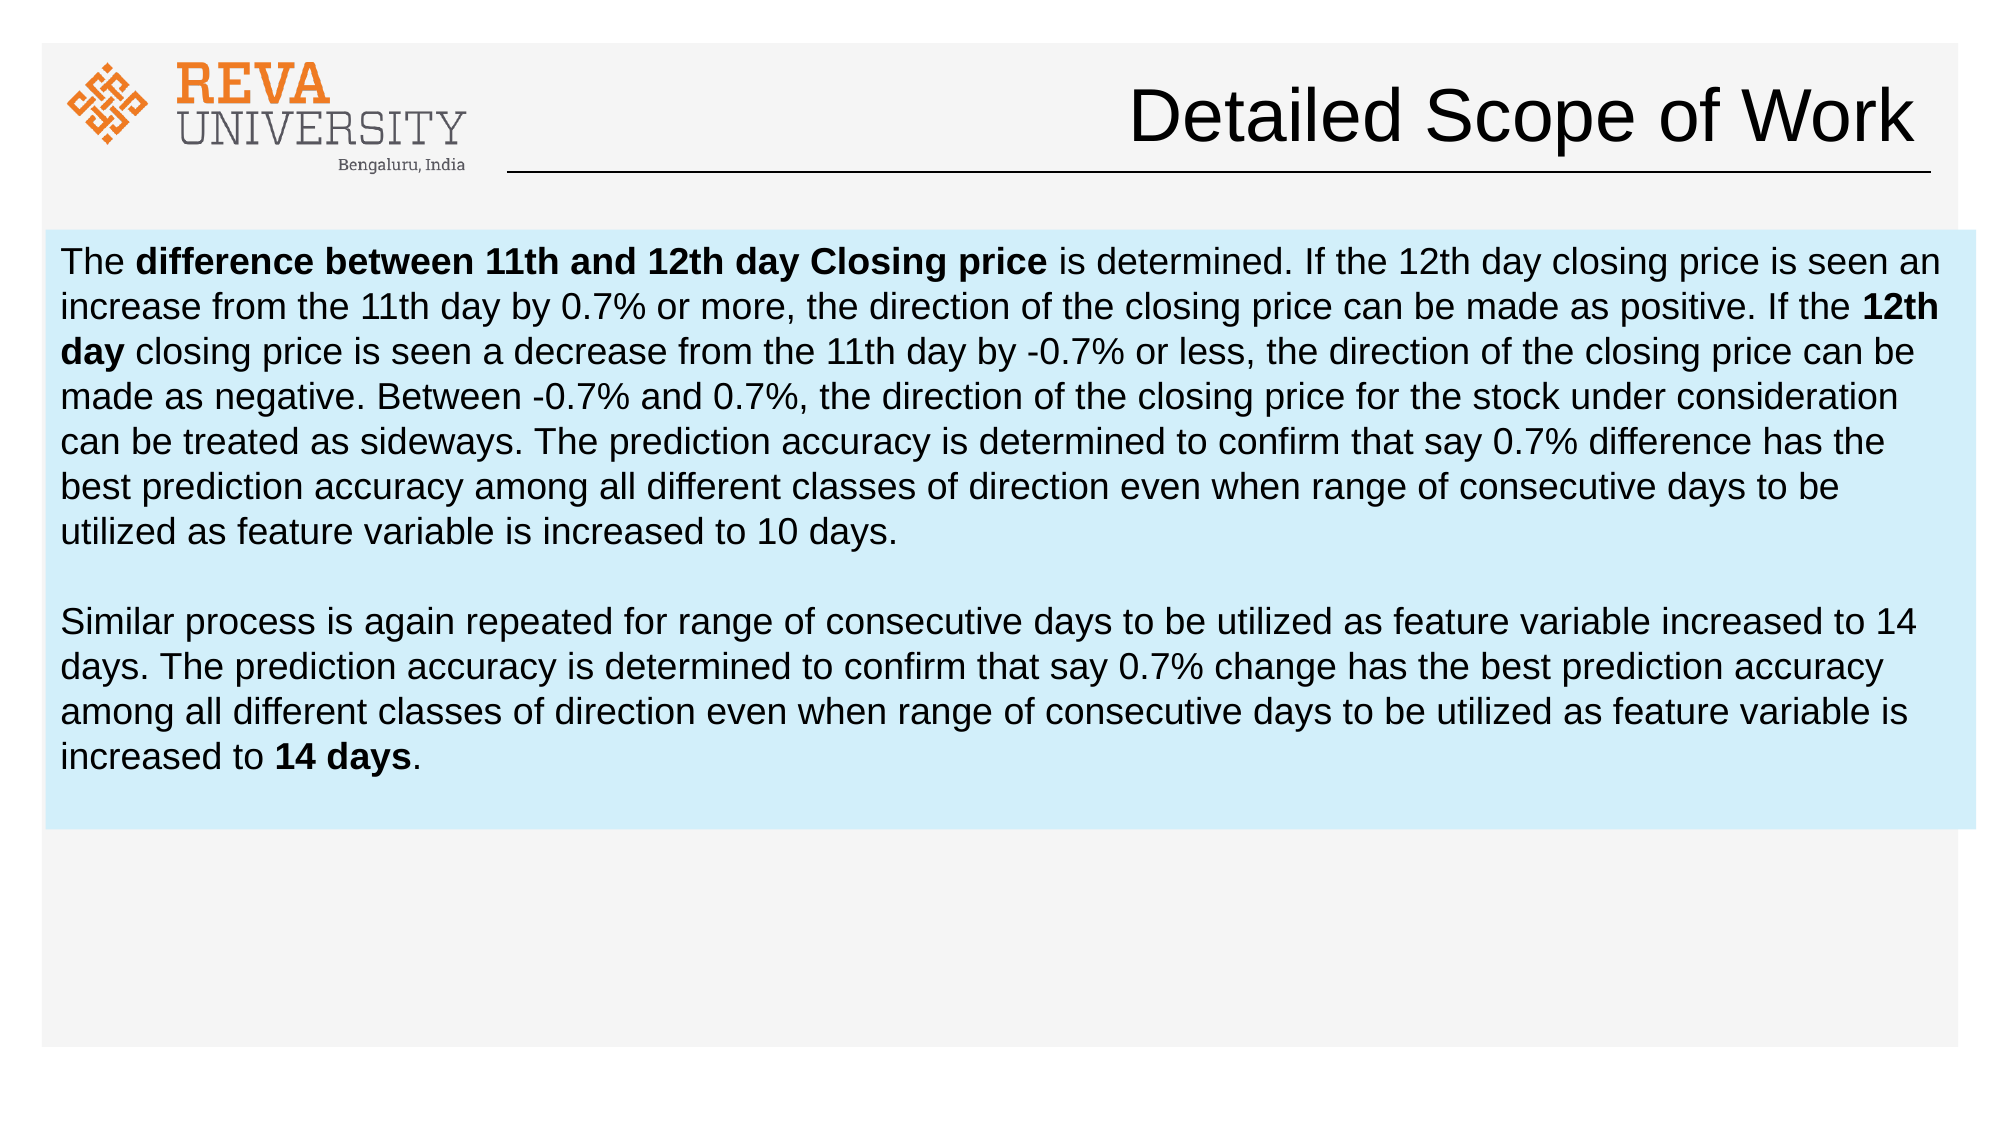

# Detailed Scope of Work
The difference between 11th and 12th day Closing price is determined. If the 12th day closing price is seen an increase from the 11th day by 0.7% or more, the direction of the closing price can be made as positive. If the 12th day closing price is seen a decrease from the 11th day by -0.7% or less, the direction of the closing price can be made as negative. Between -0.7% and 0.7%, the direction of the closing price for the stock under consideration can be treated as sideways. The prediction accuracy is determined to confirm that say 0.7% difference has the best prediction accuracy among all different classes of direction even when range of consecutive days to be utilized as feature variable is increased to 10 days.

Similar process is again repeated for range of consecutive days to be utilized as feature variable increased to 14 days. The prediction accuracy is determined to confirm that say 0.7% change has the best prediction accuracy among all different classes of direction even when range of consecutive days to be utilized as feature variable is increased to 14 days.